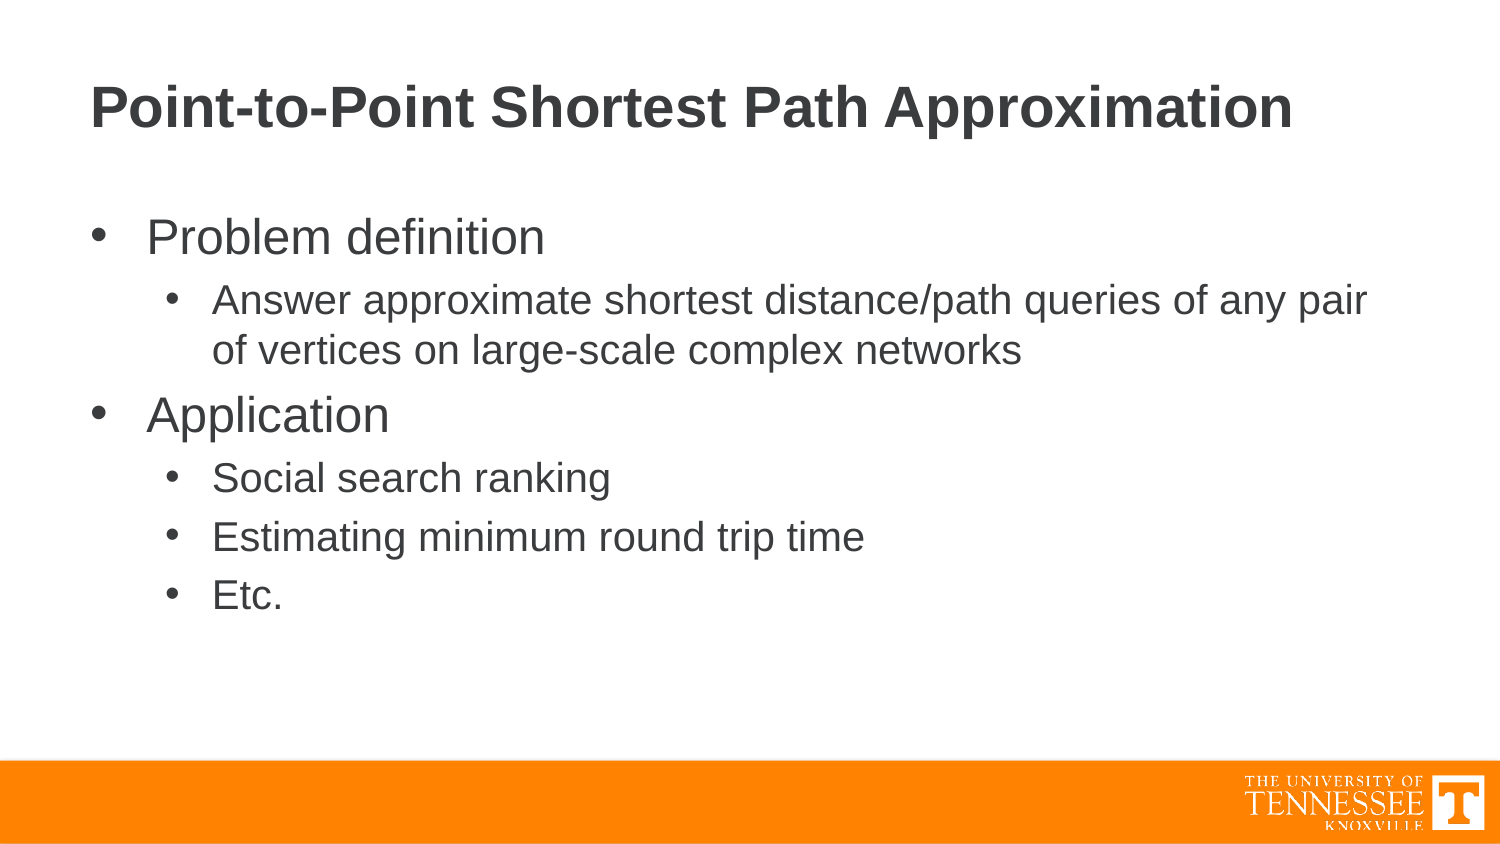

# Point-to-Point Shortest Path Approximation
Problem definition
Answer approximate shortest distance/path queries of any pair of vertices on large-scale complex networks
Application
Social search ranking
Estimating minimum round trip time
Etc.